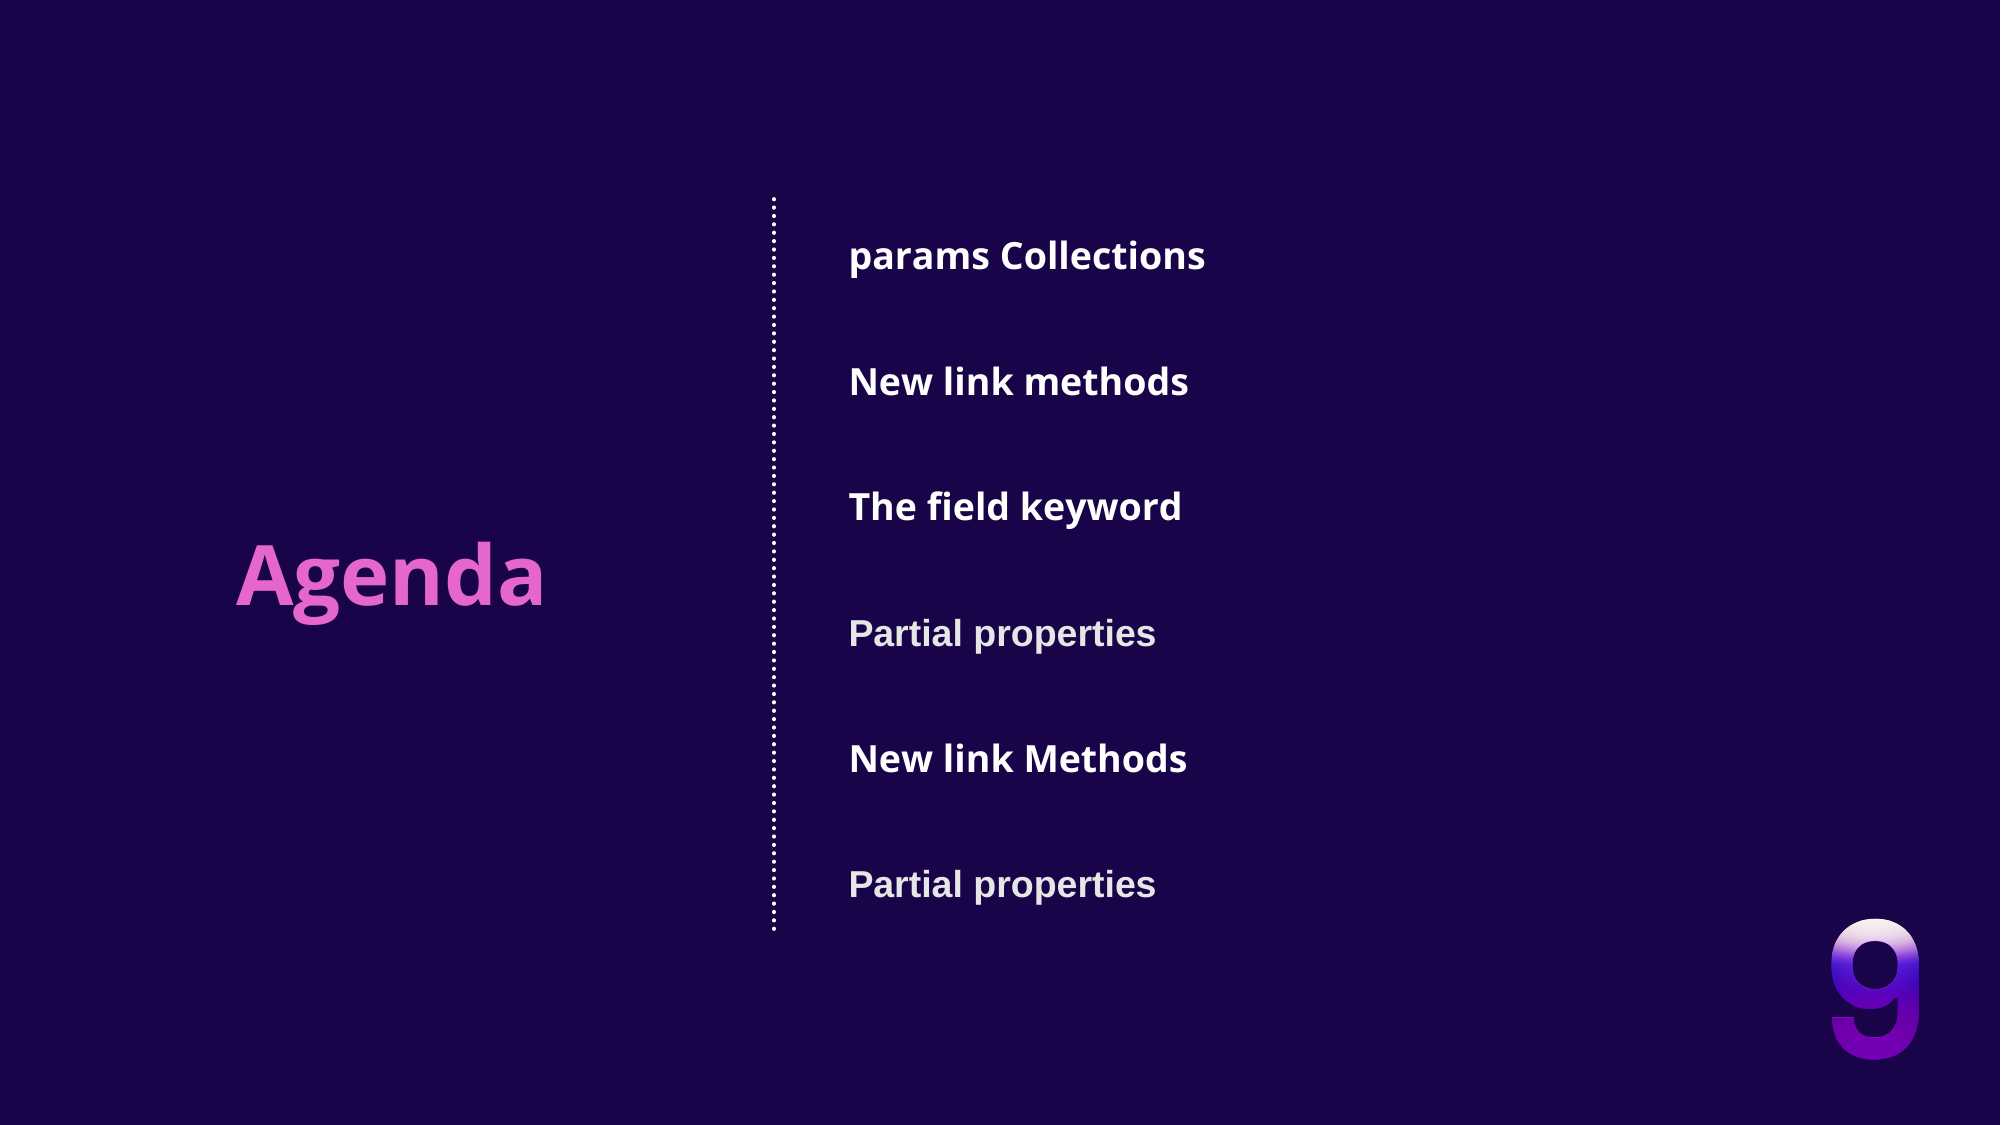

params Collections
New link methods
The field keyword
Agenda
Partial properties
New link Methods
Partial properties